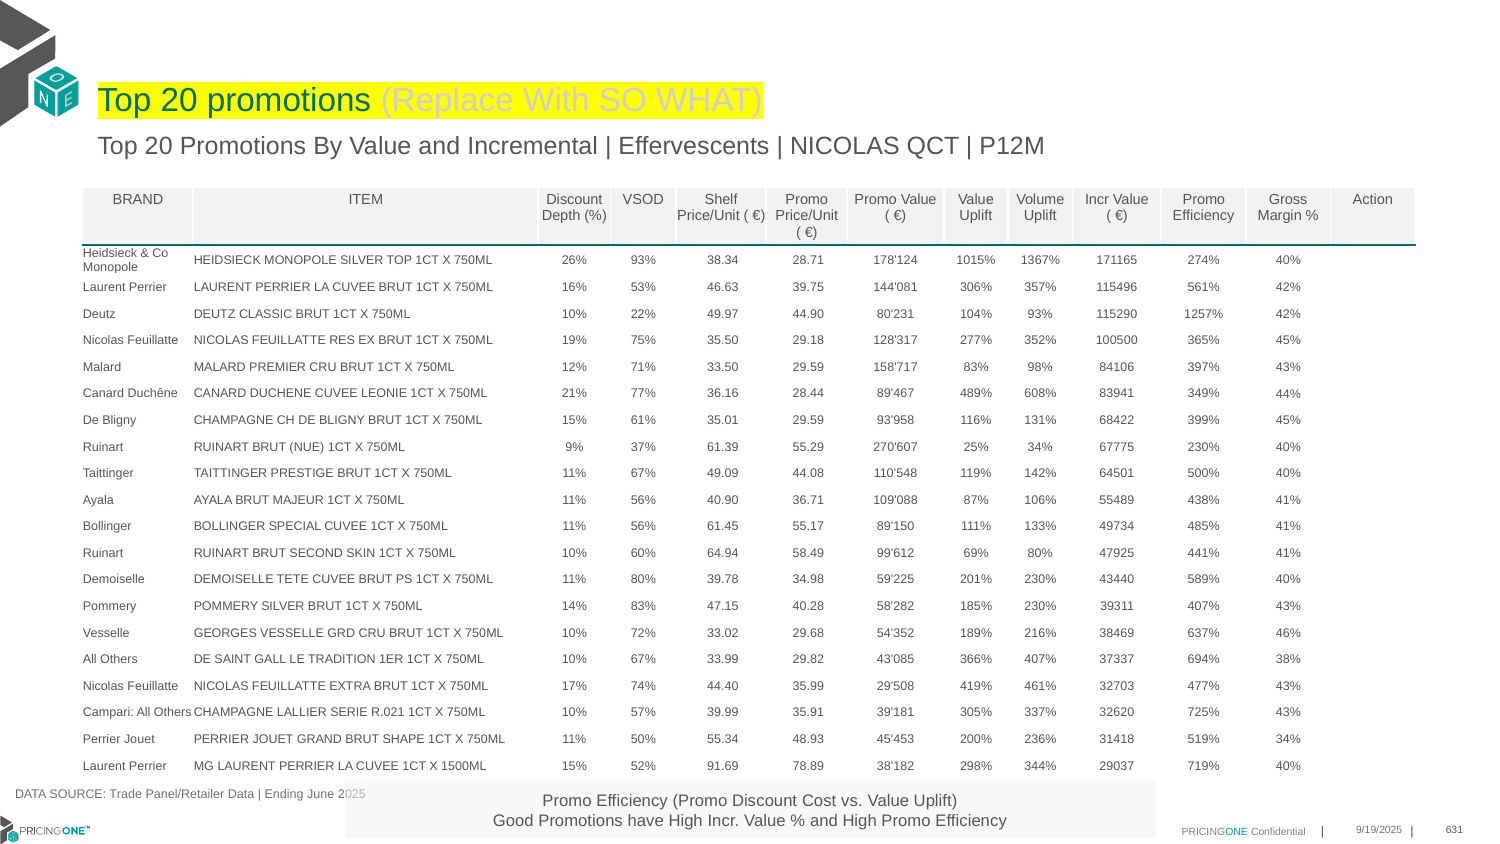

# Top 20 promotions (Replace With SO WHAT)
Top 20 Promotions By Value and Incremental | Effervescents | NICOLAS QCT | P12M
| BRAND | ITEM | Discount Depth (%) | VSOD | Shelf Price/Unit ( €) | Promo Price/Unit ( €) | Promo Value ( €) | Value Uplift | Volume Uplift | Incr Value ( €) | Promo Efficiency | Gross Margin % | Action |
| --- | --- | --- | --- | --- | --- | --- | --- | --- | --- | --- | --- | --- |
| Heidsieck & Co Monopole | HEIDSIECK MONOPOLE SILVER TOP 1CT X 750ML | 26% | 93% | 38.34 | 28.71 | 178'124 | 1015% | 1367% | 171165 | 274% | 40% |  |
| Laurent Perrier | LAURENT PERRIER LA CUVEE BRUT 1CT X 750ML | 16% | 53% | 46.63 | 39.75 | 144'081 | 306% | 357% | 115496 | 561% | 42% |  |
| Deutz | DEUTZ CLASSIC BRUT 1CT X 750ML | 10% | 22% | 49.97 | 44.90 | 80'231 | 104% | 93% | 115290 | 1257% | 42% |  |
| Nicolas Feuillatte | NICOLAS FEUILLATTE RES EX BRUT 1CT X 750ML | 19% | 75% | 35.50 | 29.18 | 128'317 | 277% | 352% | 100500 | 365% | 45% |  |
| Malard | MALARD PREMIER CRU BRUT 1CT X 750ML | 12% | 71% | 33.50 | 29.59 | 158'717 | 83% | 98% | 84106 | 397% | 43% |  |
| Canard Duchêne | CANARD DUCHENE CUVEE LEONIE 1CT X 750ML | 21% | 77% | 36.16 | 28.44 | 89'467 | 489% | 608% | 83941 | 349% | 44% |  |
| De Bligny | CHAMPAGNE CH DE BLIGNY BRUT 1CT X 750ML | 15% | 61% | 35.01 | 29.59 | 93'958 | 116% | 131% | 68422 | 399% | 45% |  |
| Ruinart | RUINART BRUT (NUE) 1CT X 750ML | 9% | 37% | 61.39 | 55.29 | 270'607 | 25% | 34% | 67775 | 230% | 40% |  |
| Taittinger | TAITTINGER PRESTIGE BRUT 1CT X 750ML | 11% | 67% | 49.09 | 44.08 | 110'548 | 119% | 142% | 64501 | 500% | 40% |  |
| Ayala | AYALA BRUT MAJEUR 1CT X 750ML | 11% | 56% | 40.90 | 36.71 | 109'088 | 87% | 106% | 55489 | 438% | 41% |  |
| Bollinger | BOLLINGER SPECIAL CUVEE 1CT X 750ML | 11% | 56% | 61.45 | 55.17 | 89'150 | 111% | 133% | 49734 | 485% | 41% |  |
| Ruinart | RUINART BRUT SECOND SKIN 1CT X 750ML | 10% | 60% | 64.94 | 58.49 | 99'612 | 69% | 80% | 47925 | 441% | 41% |  |
| Demoiselle | DEMOISELLE TETE CUVEE BRUT PS 1CT X 750ML | 11% | 80% | 39.78 | 34.98 | 59'225 | 201% | 230% | 43440 | 589% | 40% |  |
| Pommery | POMMERY SILVER BRUT 1CT X 750ML | 14% | 83% | 47.15 | 40.28 | 58'282 | 185% | 230% | 39311 | 407% | 43% |  |
| Vesselle | GEORGES VESSELLE GRD CRU BRUT 1CT X 750ML | 10% | 72% | 33.02 | 29.68 | 54'352 | 189% | 216% | 38469 | 637% | 46% |  |
| All Others | DE SAINT GALL LE TRADITION 1ER 1CT X 750ML | 10% | 67% | 33.99 | 29.82 | 43'085 | 366% | 407% | 37337 | 694% | 38% |  |
| Nicolas Feuillatte | NICOLAS FEUILLATTE EXTRA BRUT 1CT X 750ML | 17% | 74% | 44.40 | 35.99 | 29'508 | 419% | 461% | 32703 | 477% | 43% |  |
| Campari: All Others | CHAMPAGNE LALLIER SERIE R.021 1CT X 750ML | 10% | 57% | 39.99 | 35.91 | 39'181 | 305% | 337% | 32620 | 725% | 43% |  |
| Perrier Jouet | PERRIER JOUET GRAND BRUT SHAPE 1CT X 750ML | 11% | 50% | 55.34 | 48.93 | 45'453 | 200% | 236% | 31418 | 519% | 34% |  |
| Laurent Perrier | MG LAURENT PERRIER LA CUVEE 1CT X 1500ML | 15% | 52% | 91.69 | 78.89 | 38'182 | 298% | 344% | 29037 | 719% | 40% |  |
DATA SOURCE: Trade Panel/Retailer Data | Ending June 2025
Promo Efficiency (Promo Discount Cost vs. Value Uplift)
Good Promotions have High Incr. Value % and High Promo Efficiency

9/19/2025
631